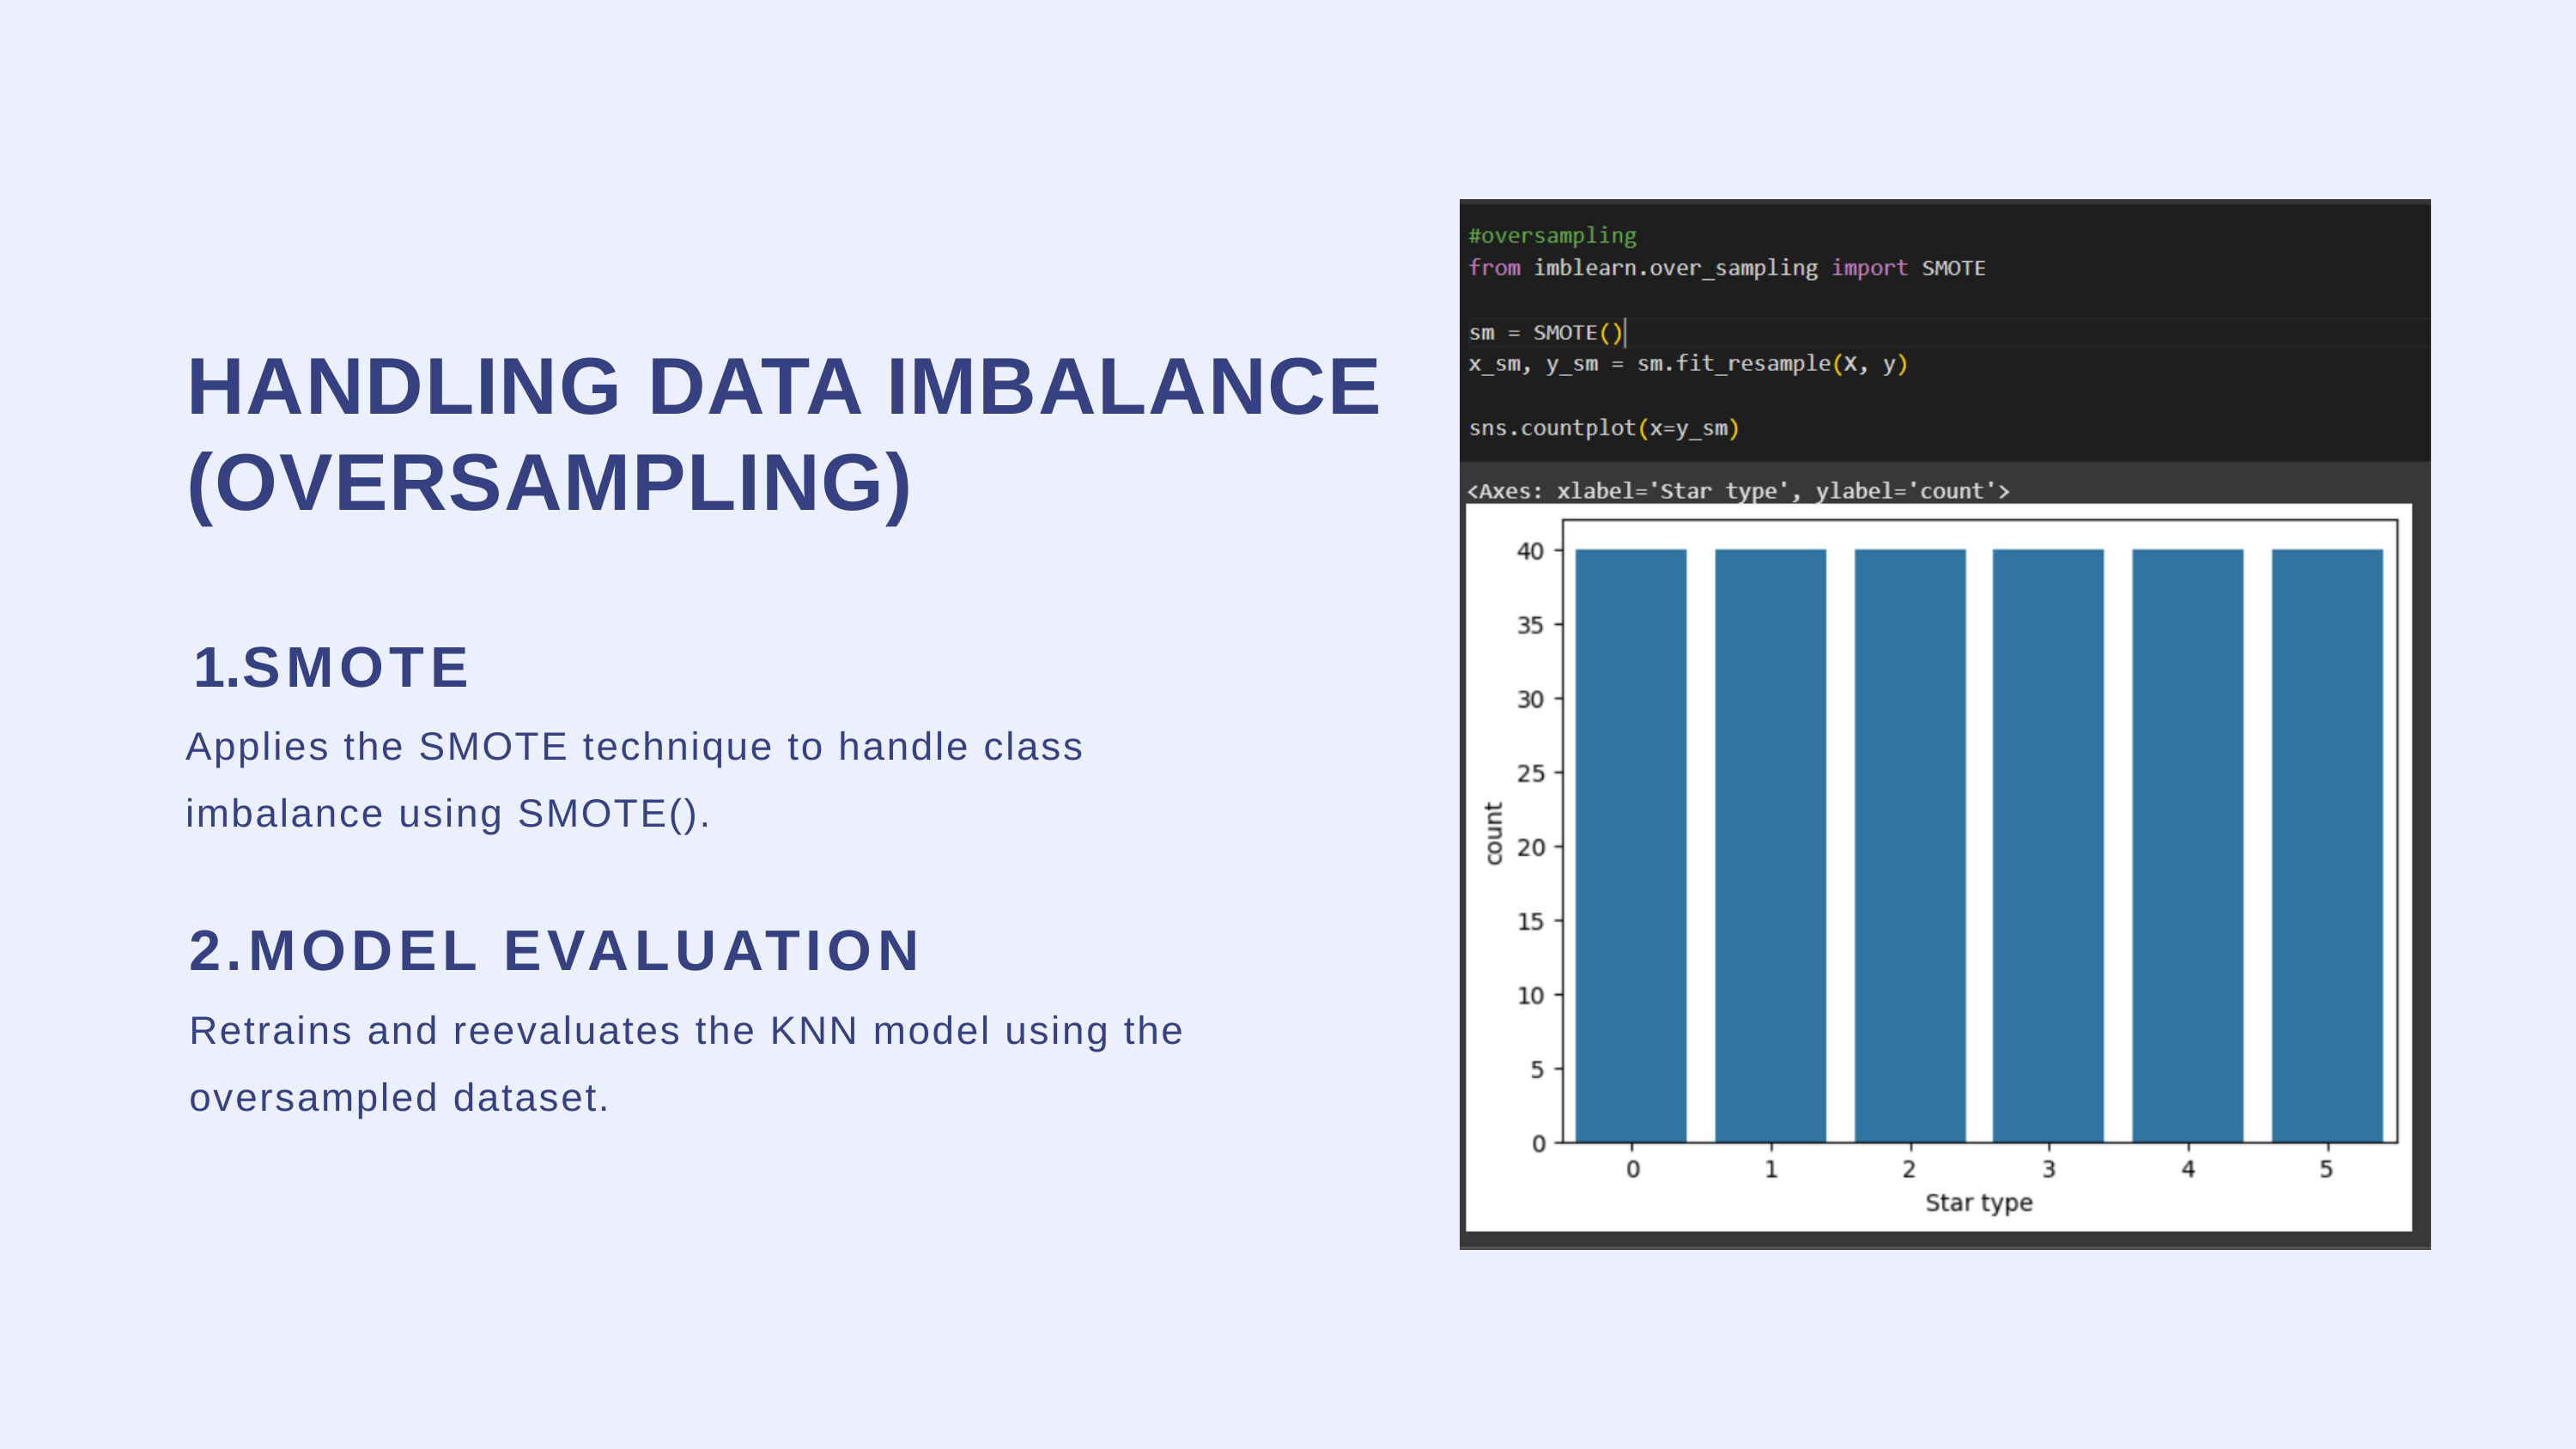

HANDLING DATA IMBALANCE (OVERSAMPLING)
SMOTE
Applies the SMOTE technique to handle class imbalance using SMOTE().
2.MODEL EVALUATION
Retrains and reevaluates the KNN model using the oversampled dataset.
Digital Fair Skill 35.0